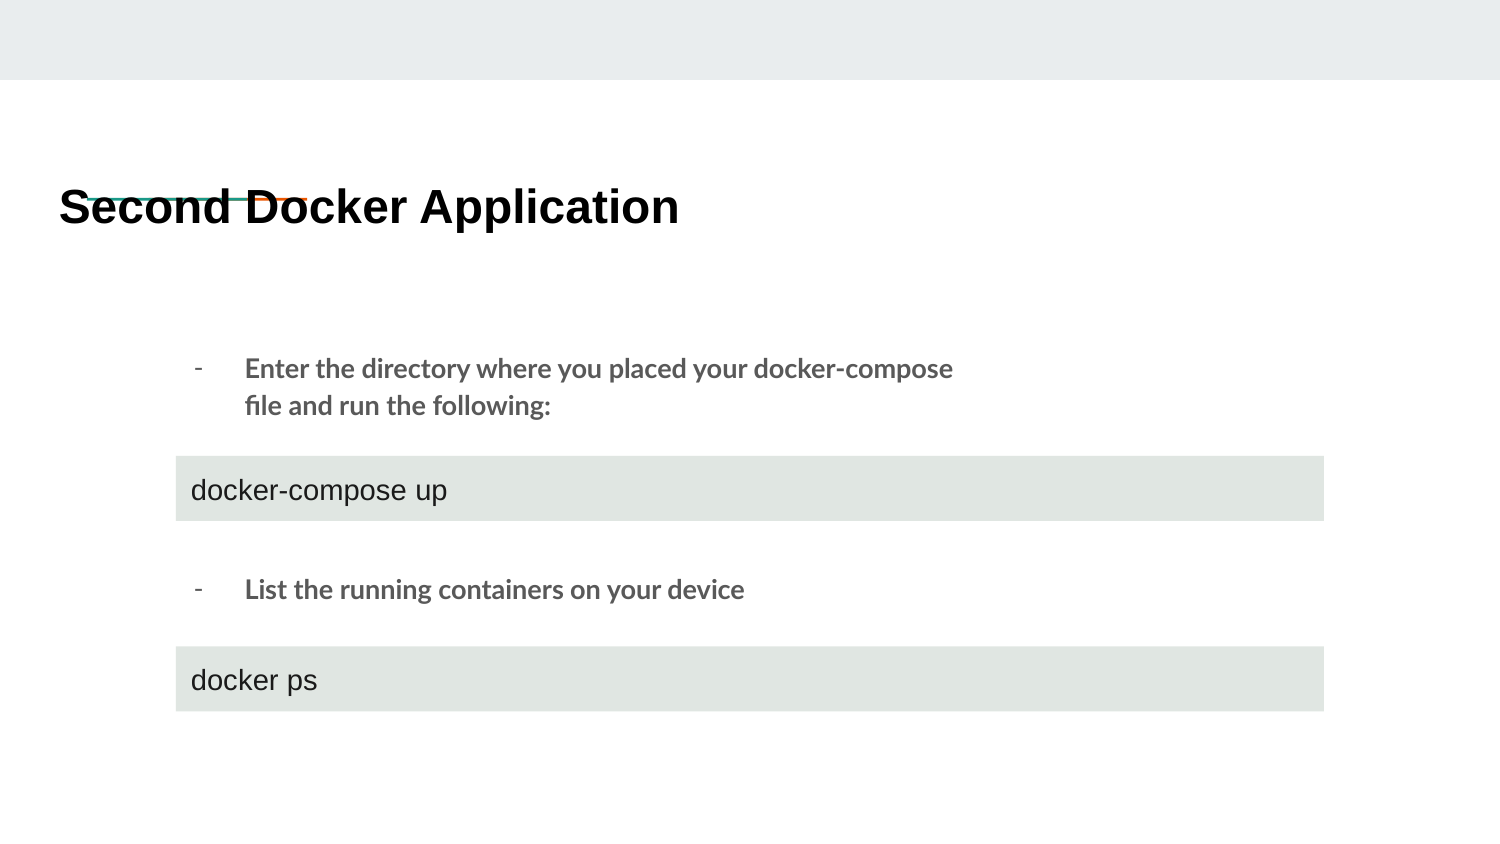

# Second Docker Application

Enter the directory where you placed your docker-compose file and run the following:
docker-compose up
List the running containers on your device
docker ps